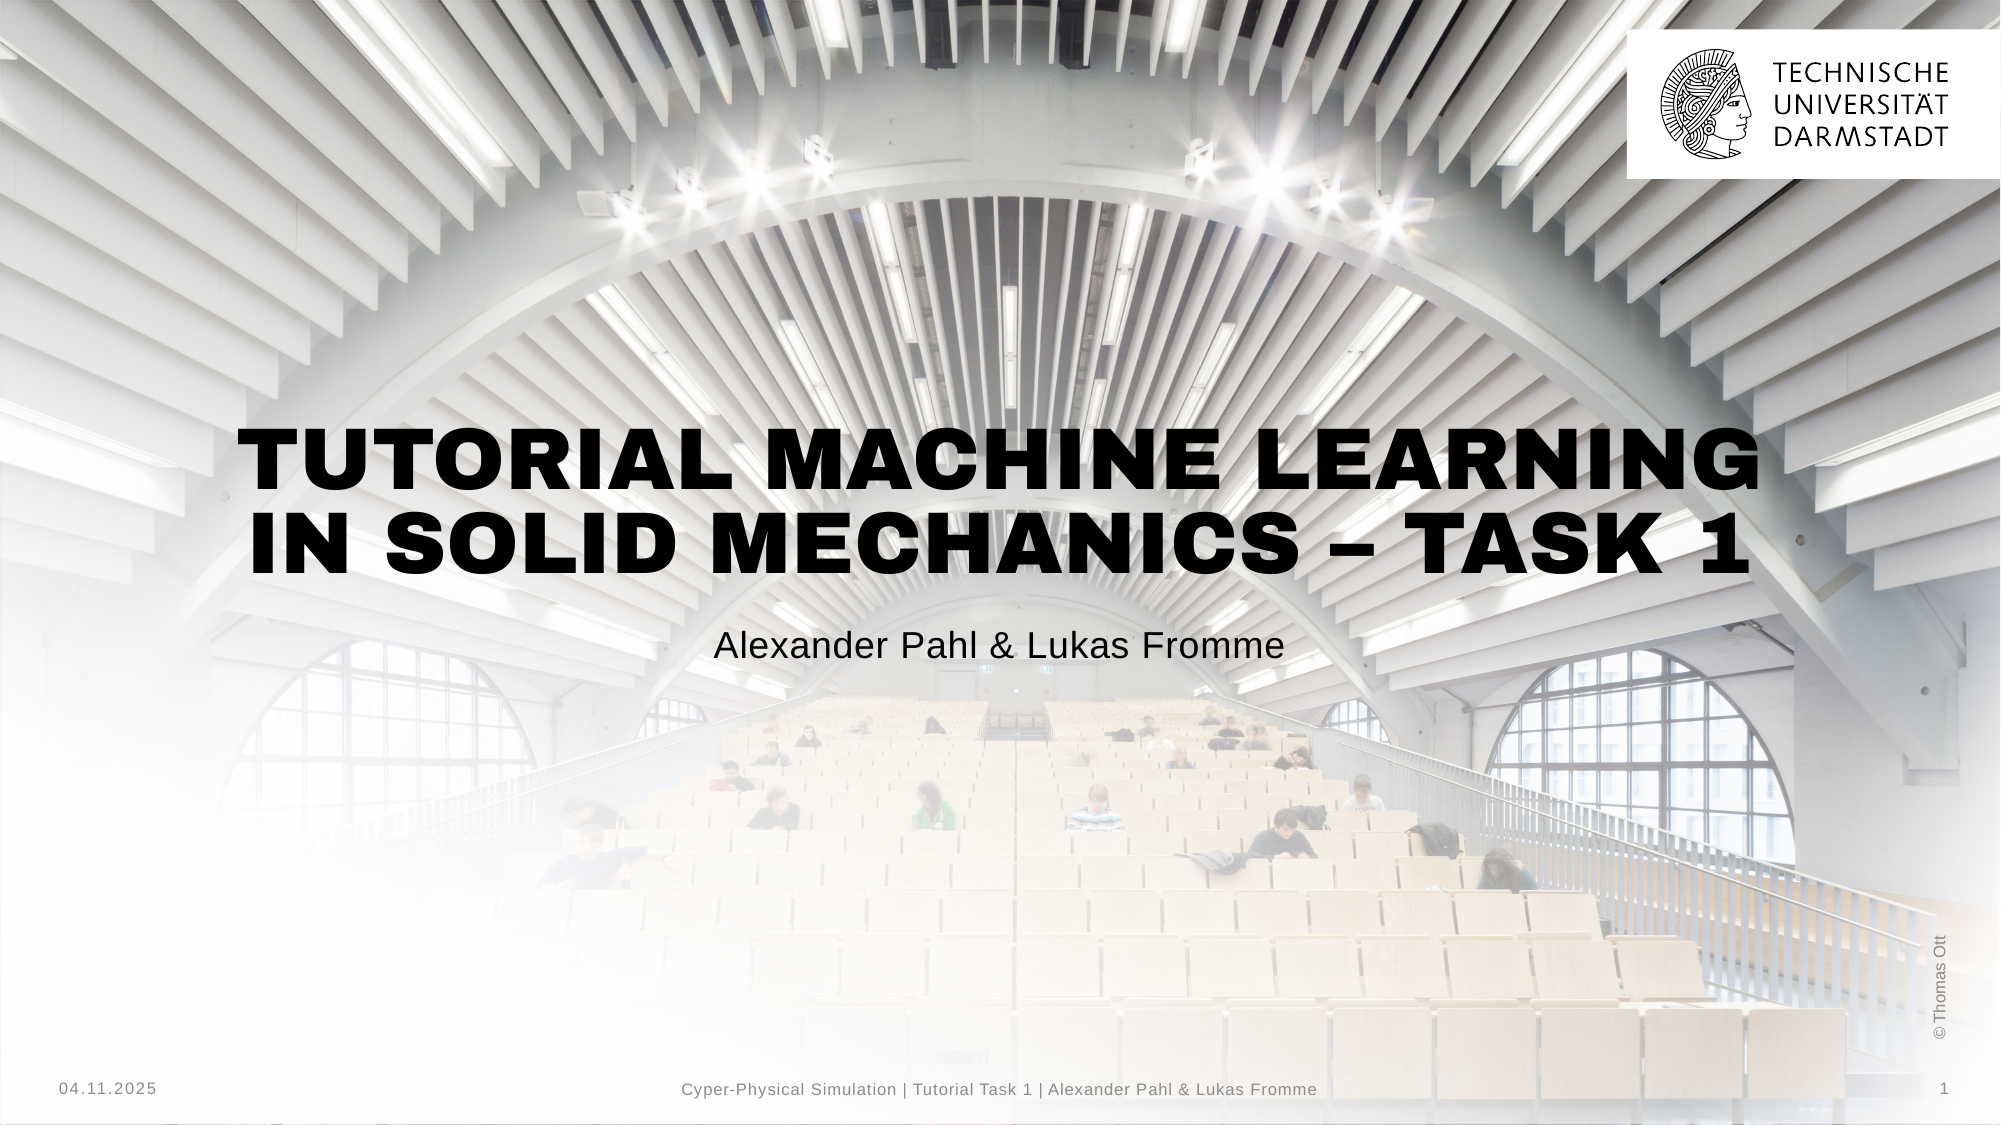

# Tutorial Machine Learning in Solid Mechanics – Task 1
Alexander Pahl & Lukas Fromme
04.11.2025
1